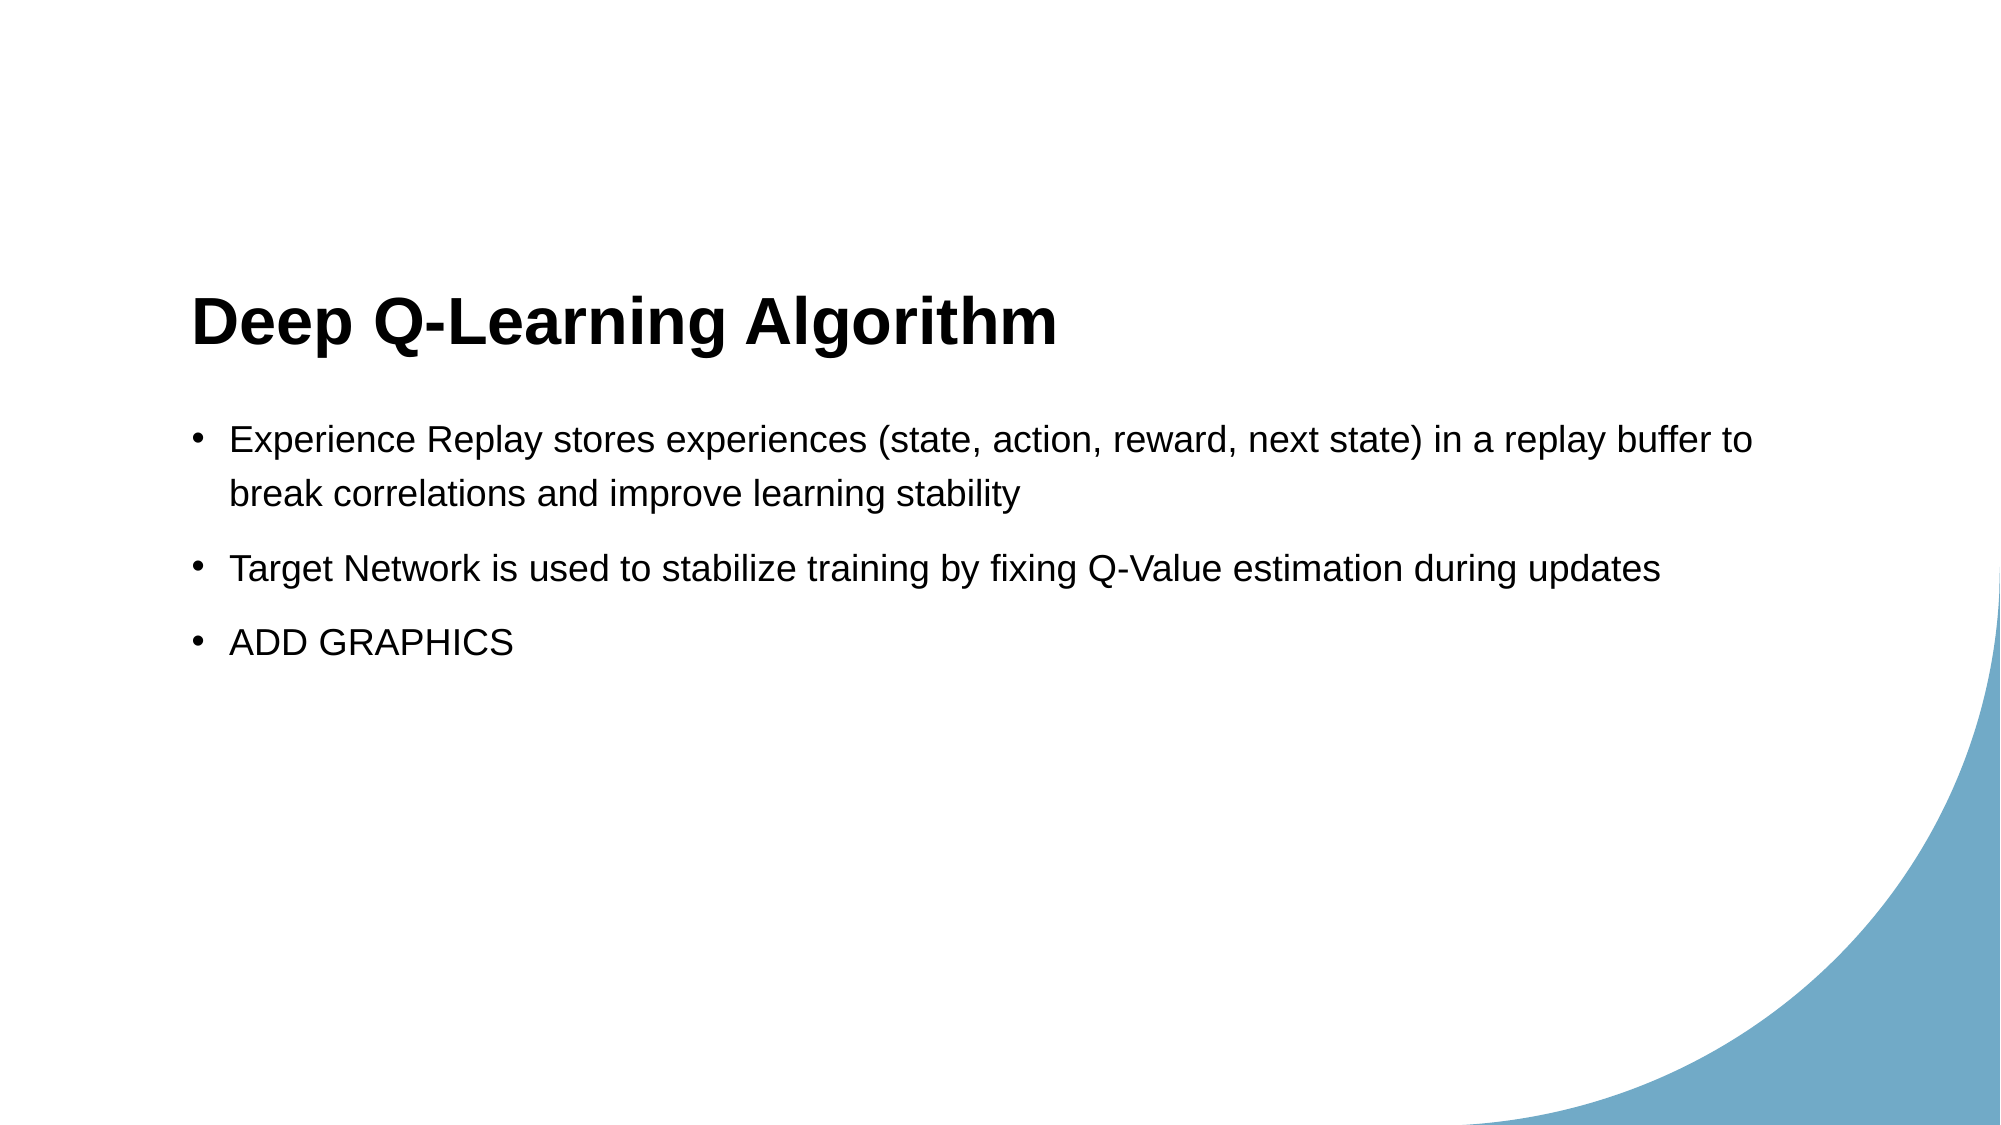

# Deep Q-Learning Algorithm
Experience Replay stores experiences (state, action, reward, next state) in a replay buffer to break correlations and improve learning stability
Target Network is used to stabilize training by fixing Q-Value estimation during updates
ADD GRAPHICS